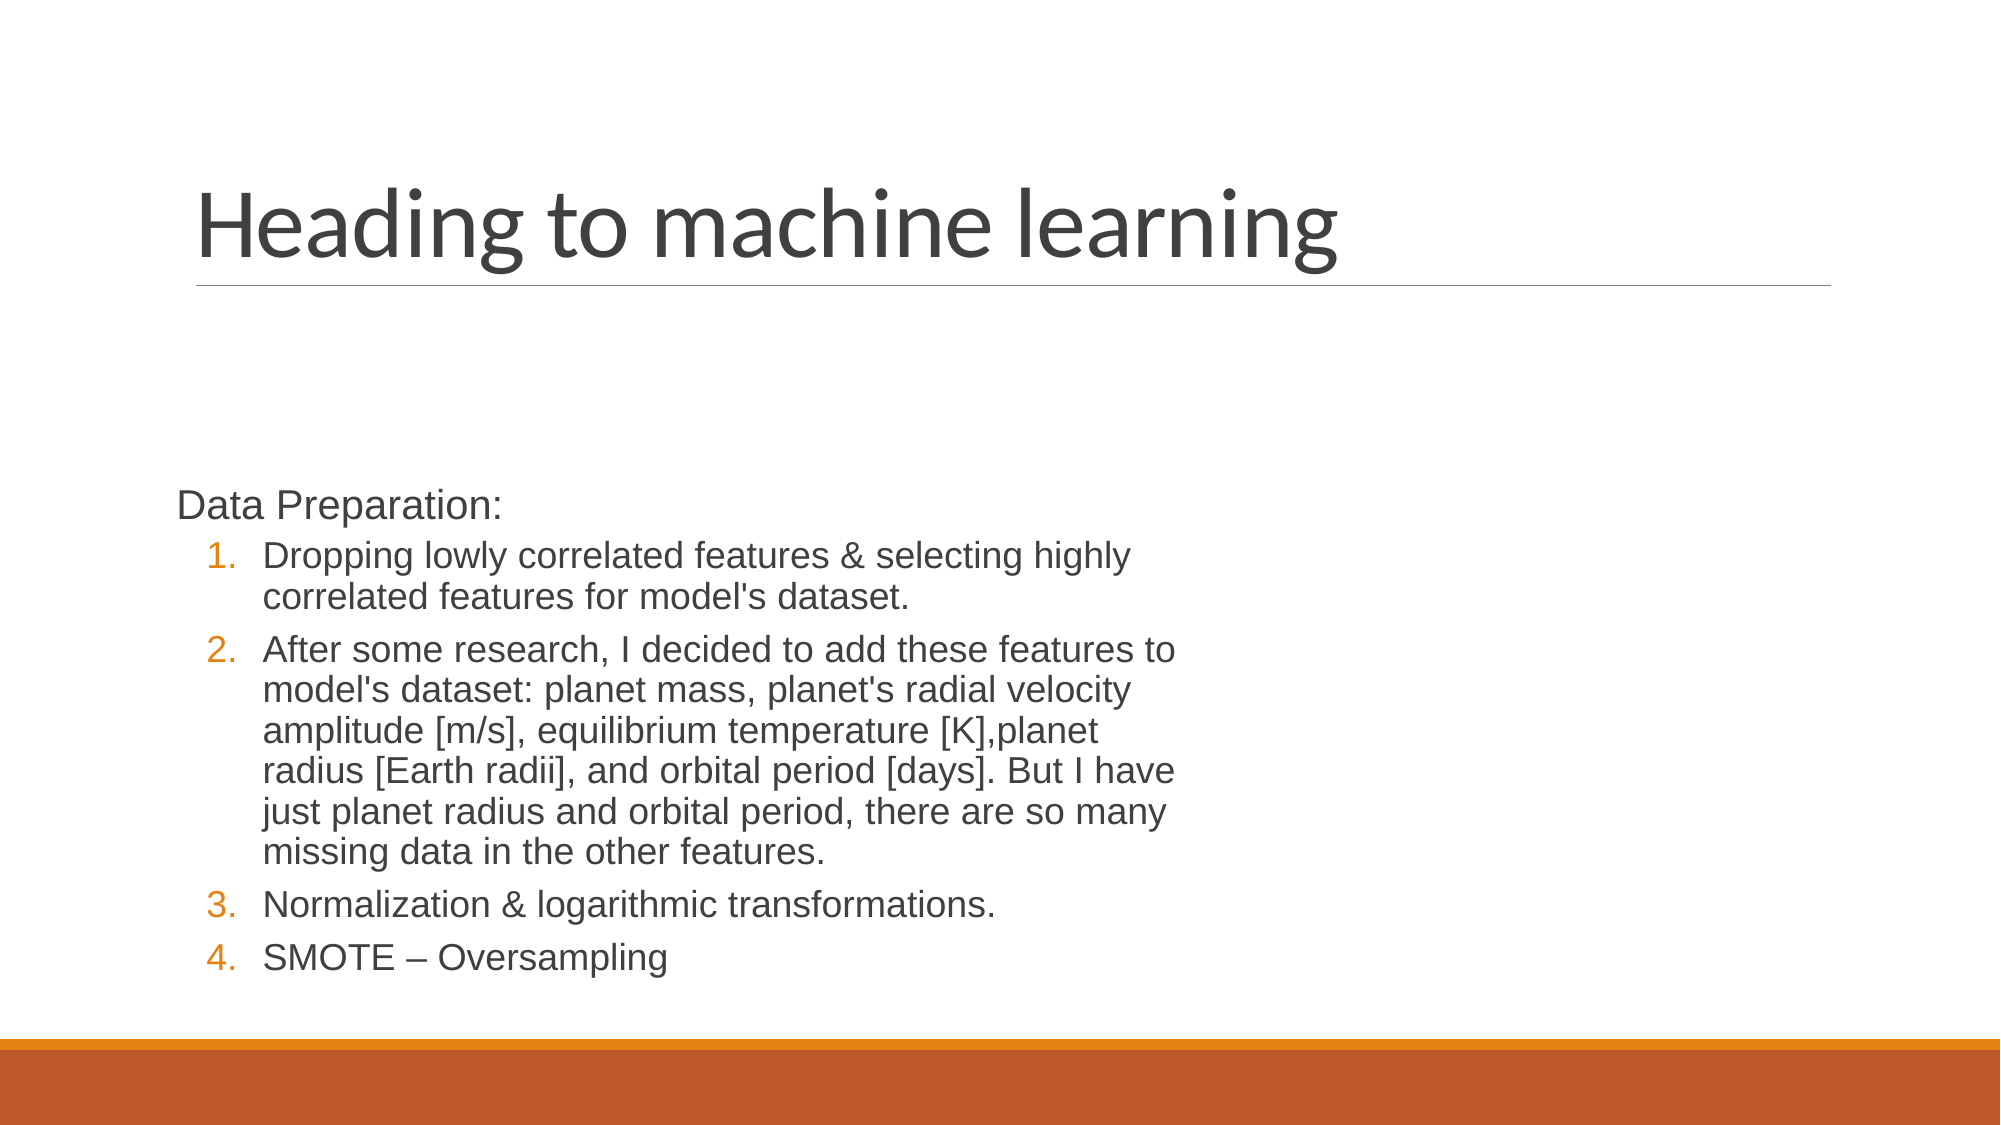

# Heading to machine learning
Data Preparation:
Dropping lowly correlated features & selecting highly correlated features for model's dataset.
After some research, I decided to add these features to model's dataset: planet mass, planet's radial velocity amplitude [m/s], equilibrium temperature [K],planet radius [Earth radii], and orbital period [days]. But I have just planet radius and orbital period, there are so many missing data in the other features.
Normalization & logarithmic transformations.
SMOTE – Oversampling